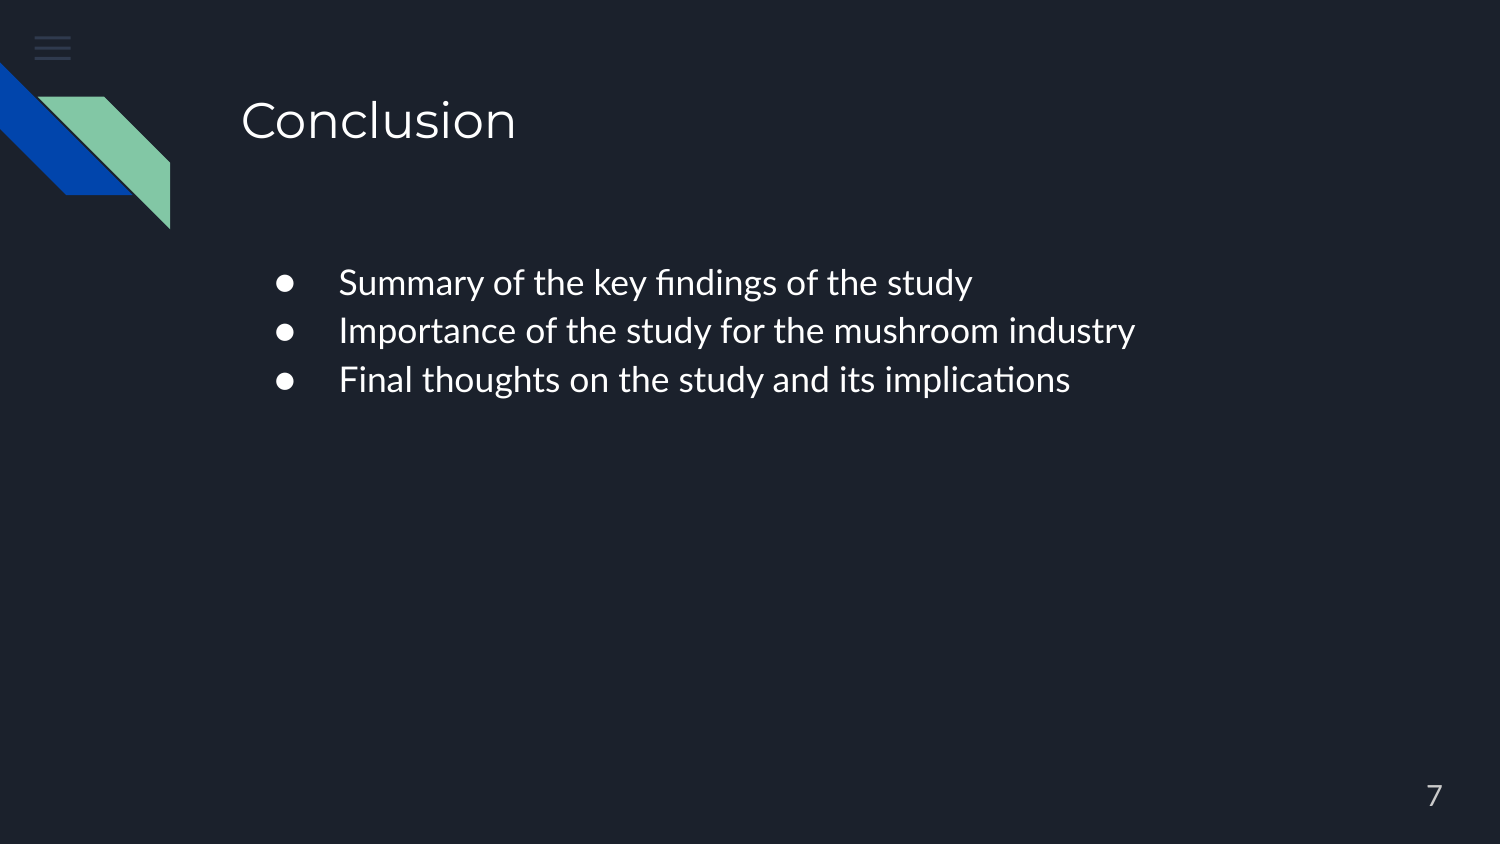

# Conclusion

 Summary of the key findings of the study
 Importance of the study for the mushroom industry
 Final thoughts on the study and its implications

7